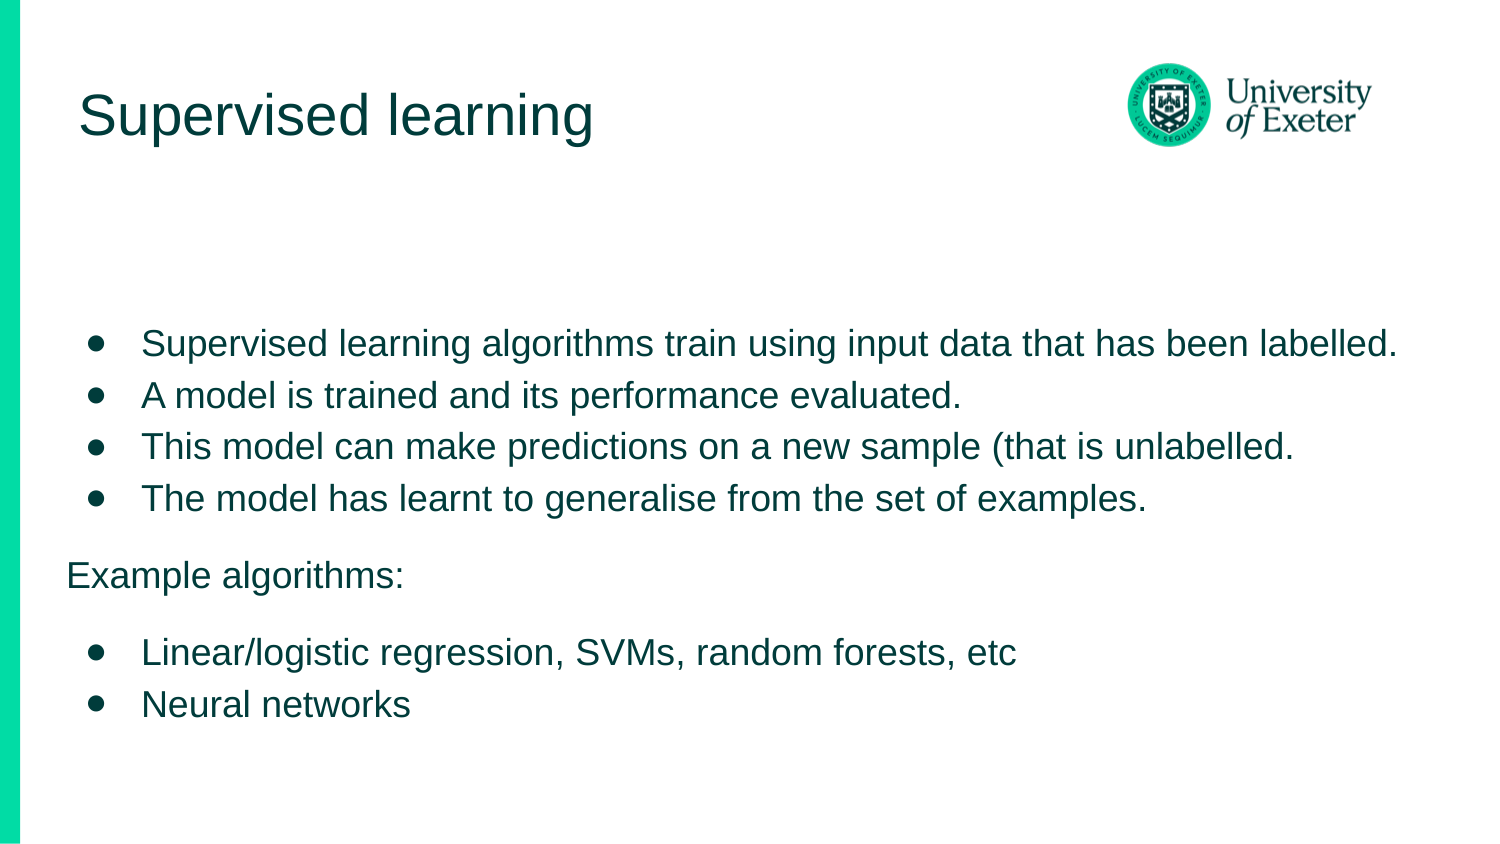

# Supervised learning

Supervised learning algorithms train using input data that has been labelled.
A model is trained and its performance evaluated.
This model can make predictions on a new sample (that is unlabelled.
The model has learnt to generalise from the set of examples.
Example algorithms:
Linear/logistic regression, SVMs, random forests, etc
Neural networks